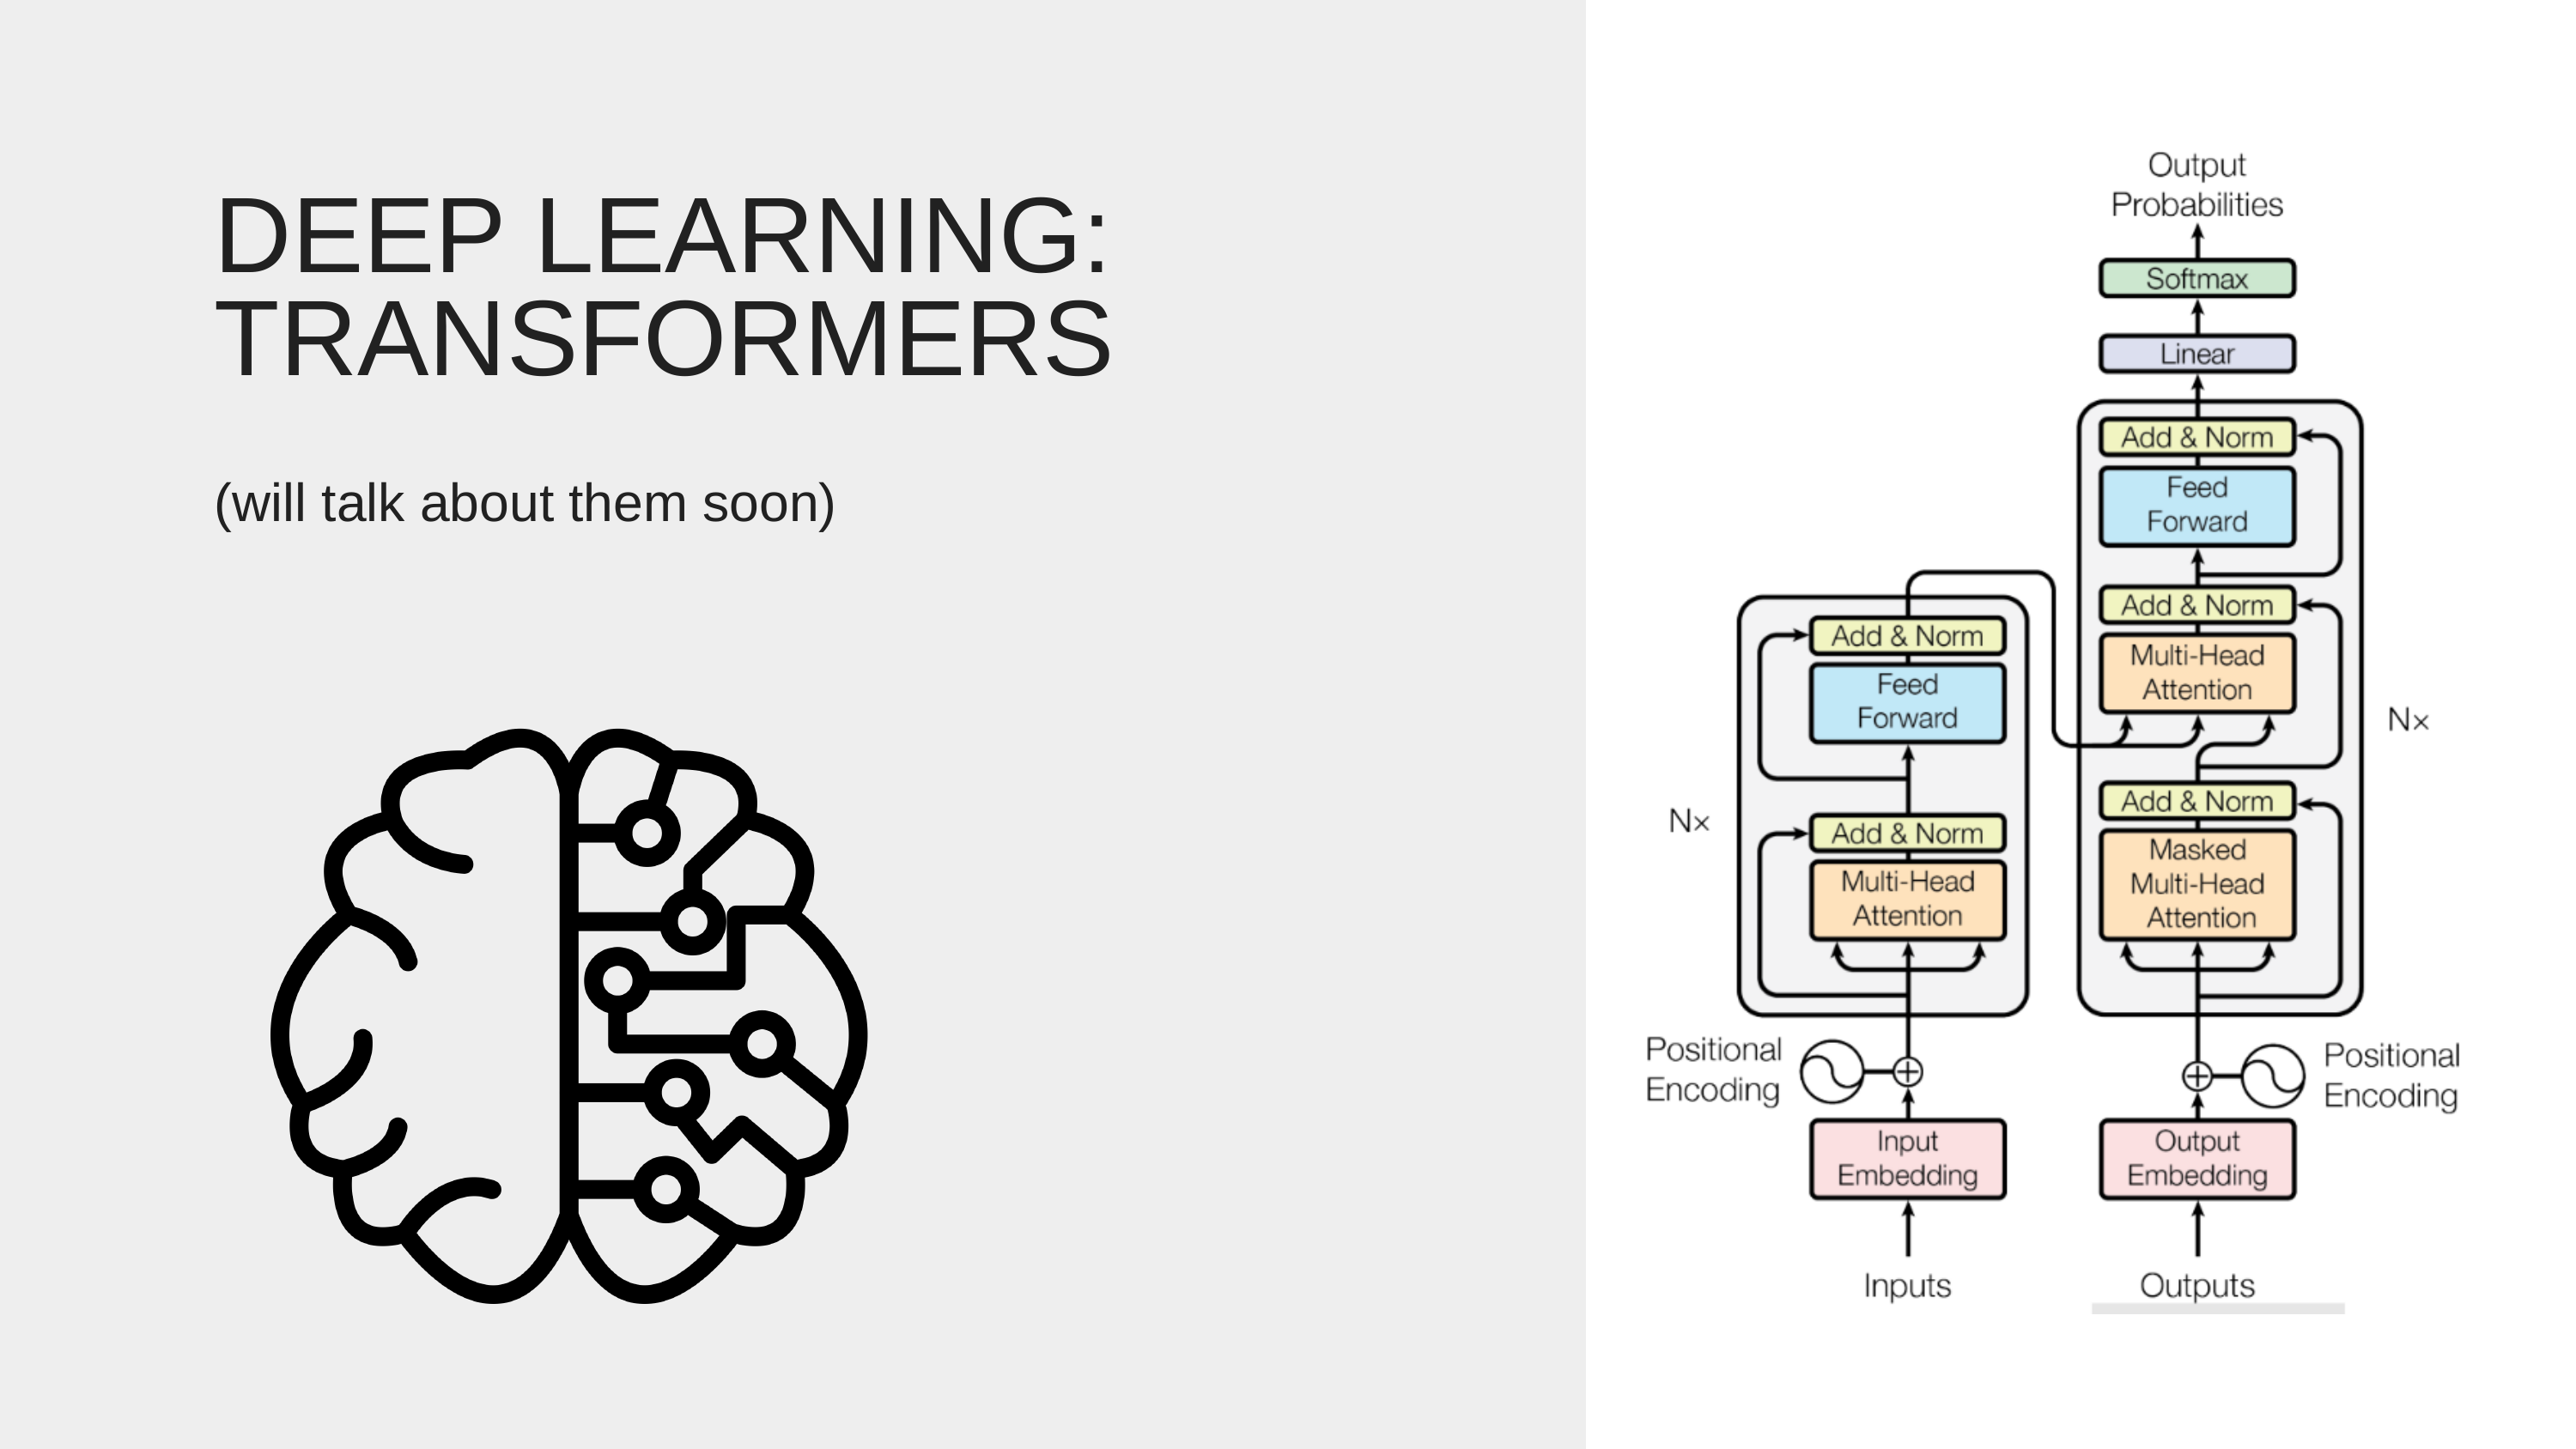

DEEP LEARNING: TRANSFORMERS
(will talk about them soon)